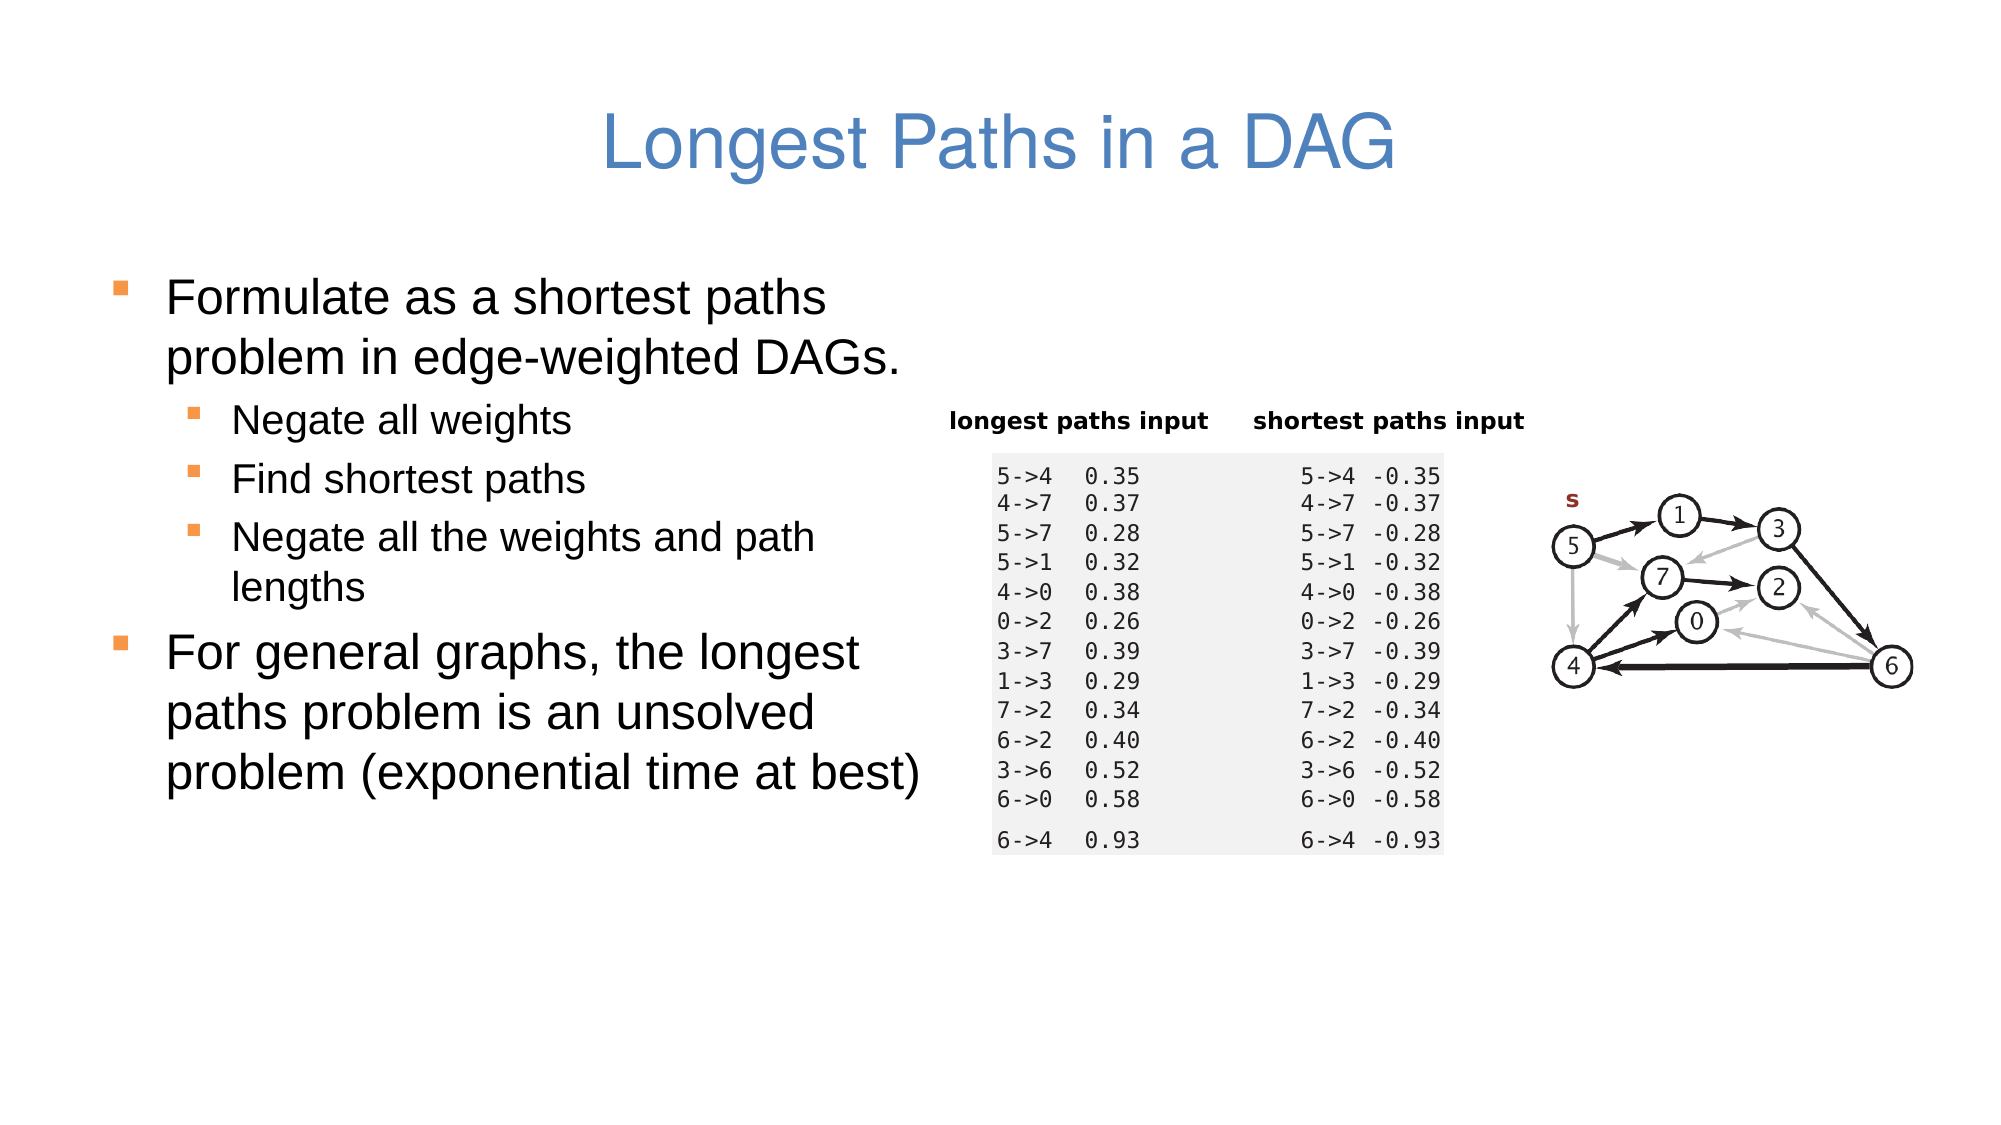

# Longest Paths in a DAG
Formulate as a shortest paths problem in edge-weighted DAGs.
Negate all weights
Find shortest paths
Negate all the weights and path lengths
For general graphs, the longest paths problem is an unsolved problem (exponential time at best)
longest paths input
shortest paths input
| 5->4 | 0.35 | 5->4 | -0.35 |
| --- | --- | --- | --- |
| 4->7 | 0.37 | 4->7 | -0.37 |
| 5->7 | 0.28 | 5->7 | -0.28 |
| 5->1 | 0.32 | 5->1 | -0.32 |
| 4->0 | 0.38 | 4->0 | -0.38 |
| 0->2 | 0.26 | 0->2 | -0.26 |
| 3->7 | 0.39 | 3->7 | -0.39 |
| 1->3 | 0.29 | 1->3 | -0.29 |
| 7->2 | 0.34 | 7->2 | -0.34 |
| 6->2 | 0.40 | 6->2 | -0.40 |
| 3->6 | 0.52 | 3->6 | -0.52 |
| 6->0 | 0.58 | 6->0 | -0.58 |
| 6->4 | 0.93 | 6->4 | -0.93 |
s